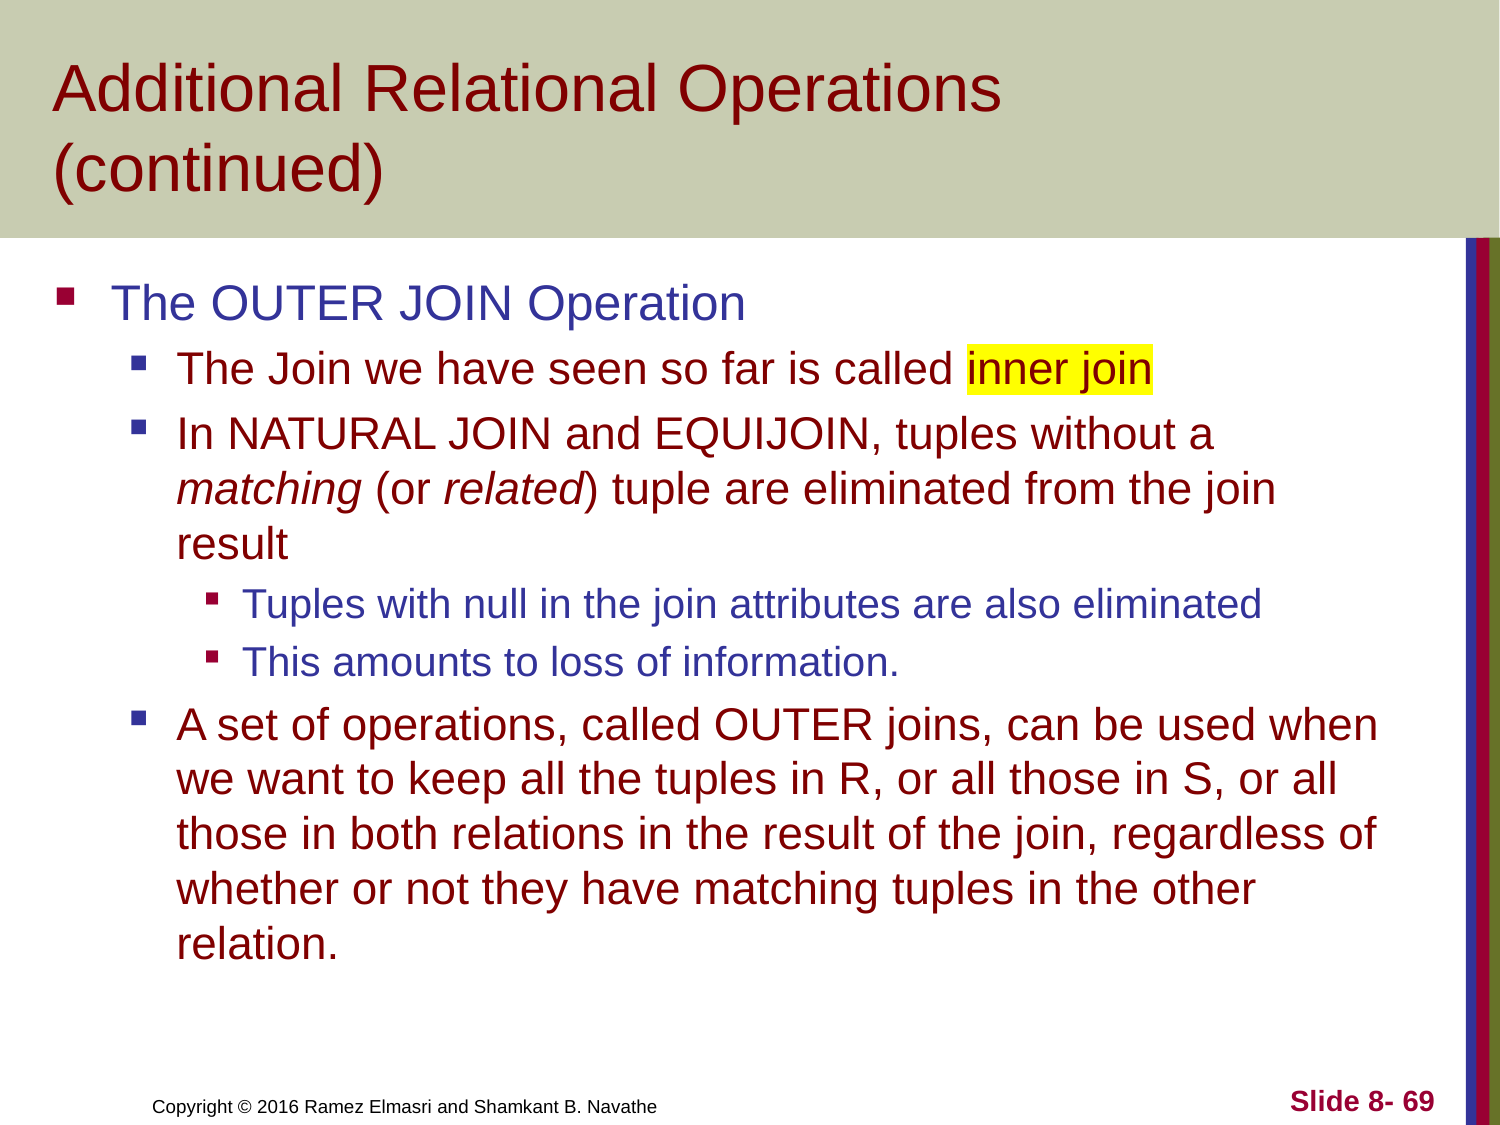

# Additional Relational Operations (continued)
The OUTER JOIN Operation
The Join we have seen so far is called inner join
In NATURAL JOIN and EQUIJOIN, tuples without a matching (or related) tuple are eliminated from the join result
Tuples with null in the join attributes are also eliminated
This amounts to loss of information.
A set of operations, called OUTER joins, can be used when we want to keep all the tuples in R, or all those in S, or all those in both relations in the result of the join, regardless of whether or not they have matching tuples in the other relation.
Slide 8- 69